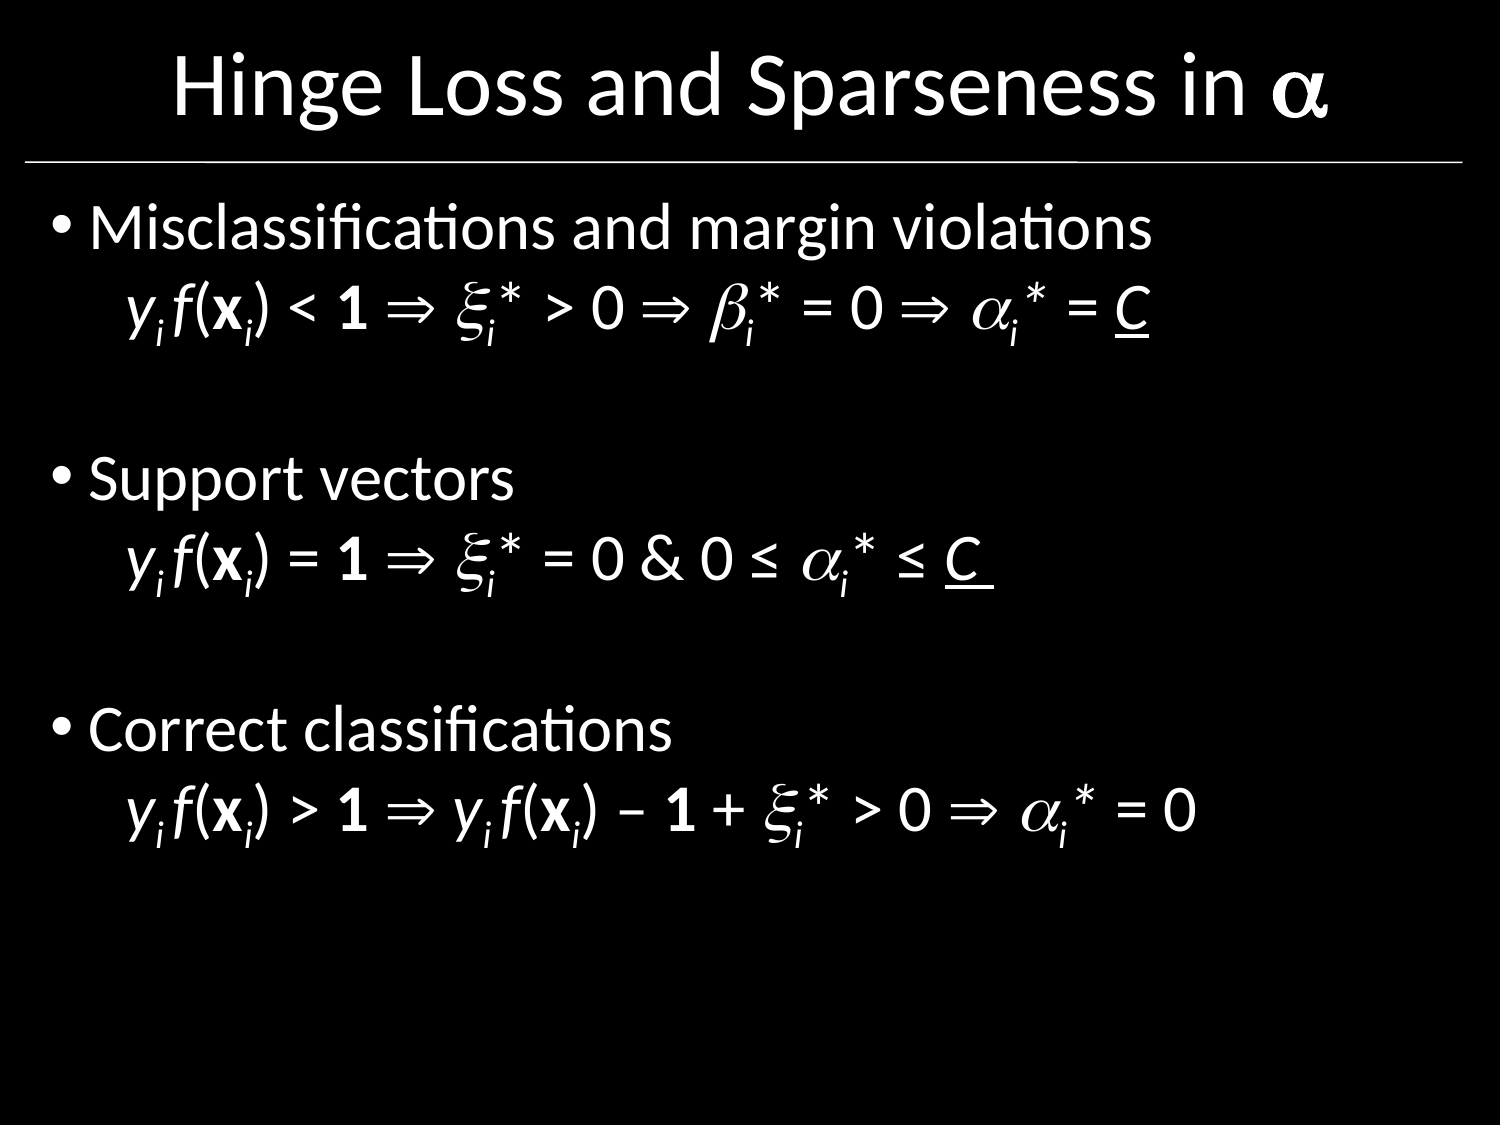

# Hinge Loss and Sparseness in α

 Misclassifications and margin violations
yi f(xi) < 1 ⇒ ξi* > 0 ⇒ βi* = 0 ⇒ αi* = C

 Support vectors
yi f(xi) = 1 ⇒ ξi* = 0 & 0 ≤ αi* ≤ C

 Correct classifications
yi f(xi) > 1 ⇒ yi f(xi) – 1 + ξi* > 0 ⇒ αi* = 0